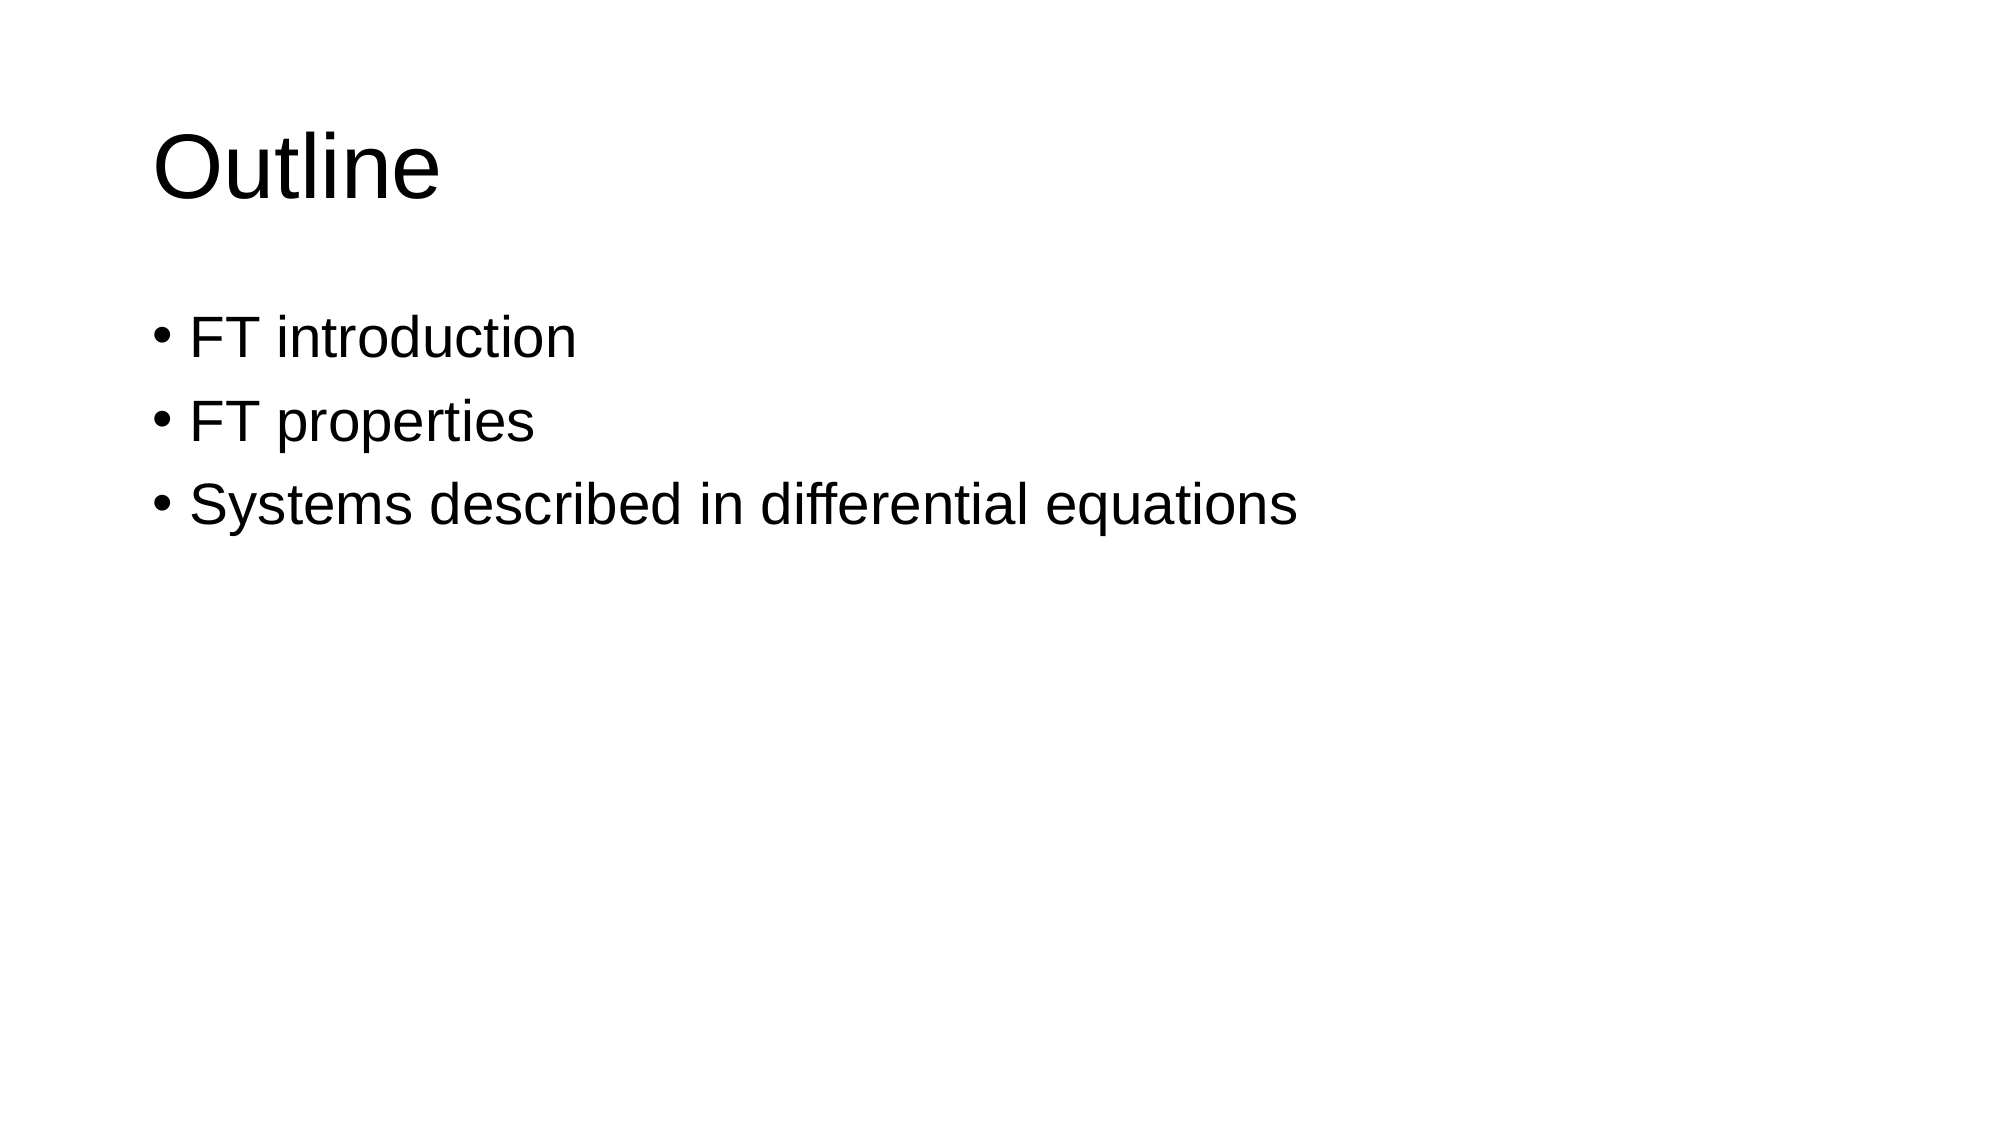

# Outline
FT introduction
FT properties
Systems described in differential equations